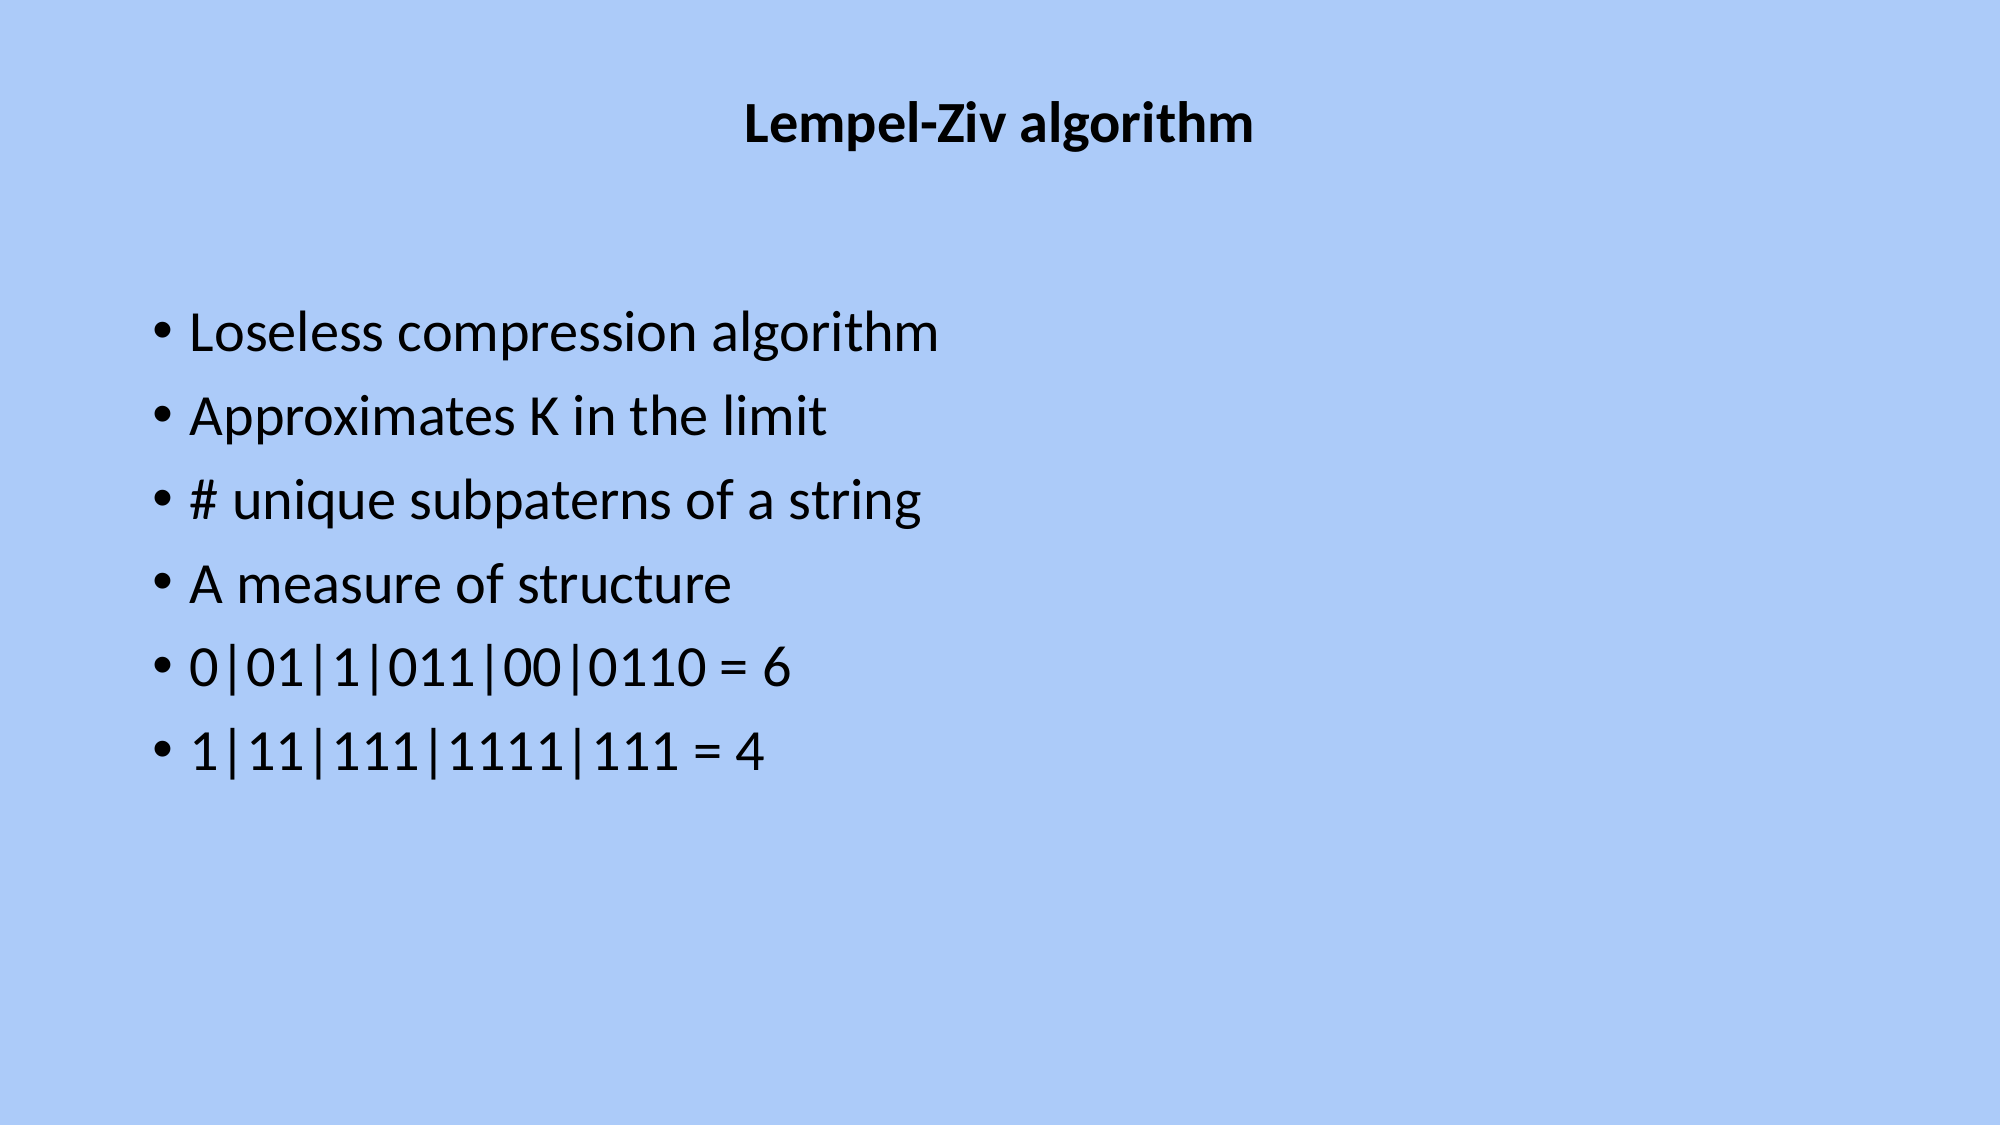

Lempel-Ziv algorithm
Loseless compression algorithm
Approximates K in the limit
# unique subpaterns of a string
A measure of structure
0|01|1|011|00|0110 = 6
1|11|111|1111|111 = 4